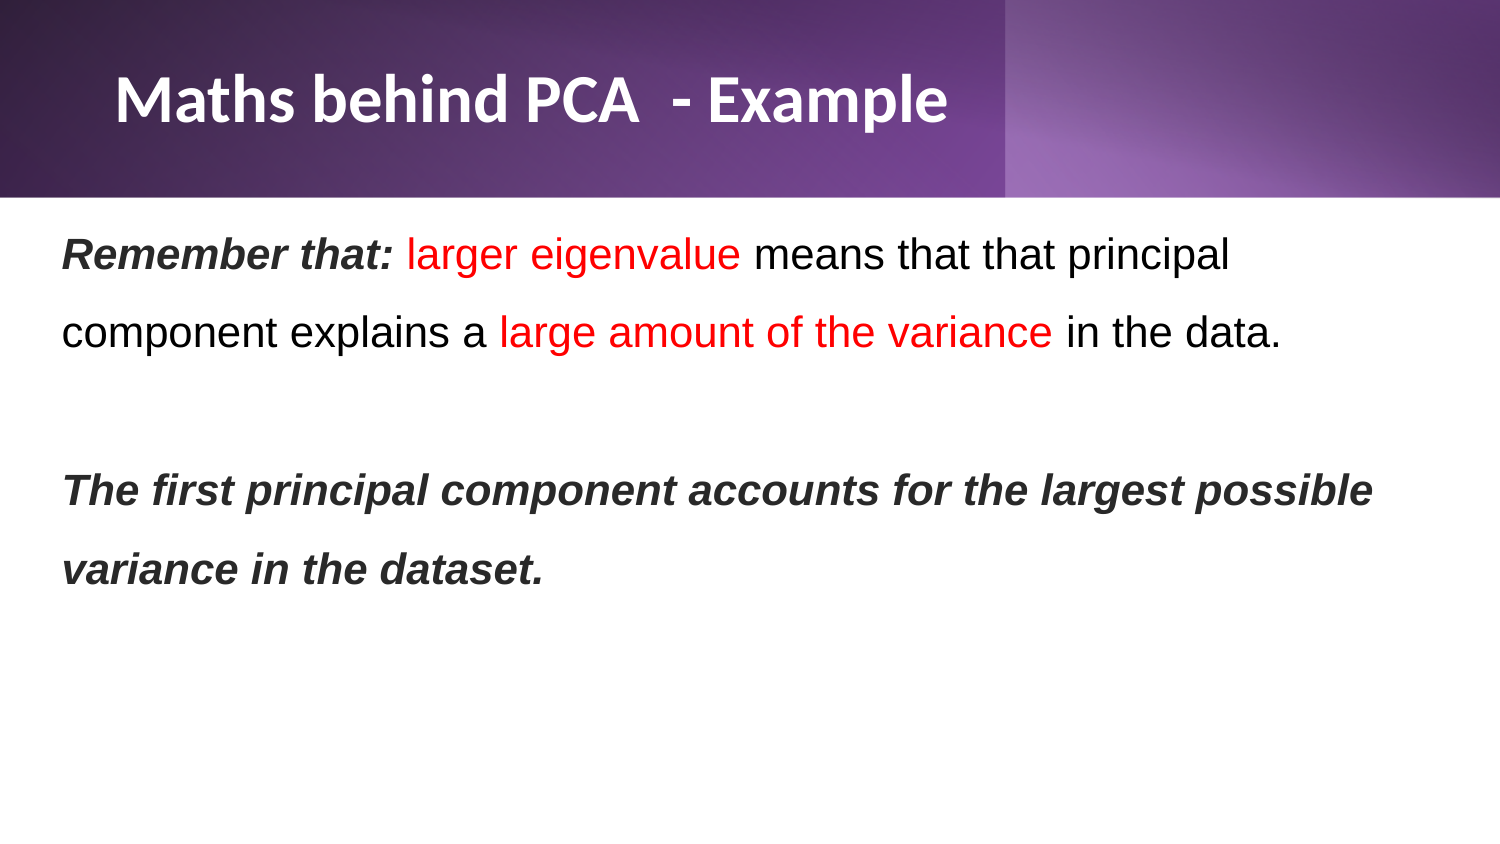

# Maths behind PCA  - Example
Remember that: larger eigenvalue means that that principal component explains a large amount of the variance in the data.

The first principal component accounts for the largest possible variance in the dataset.